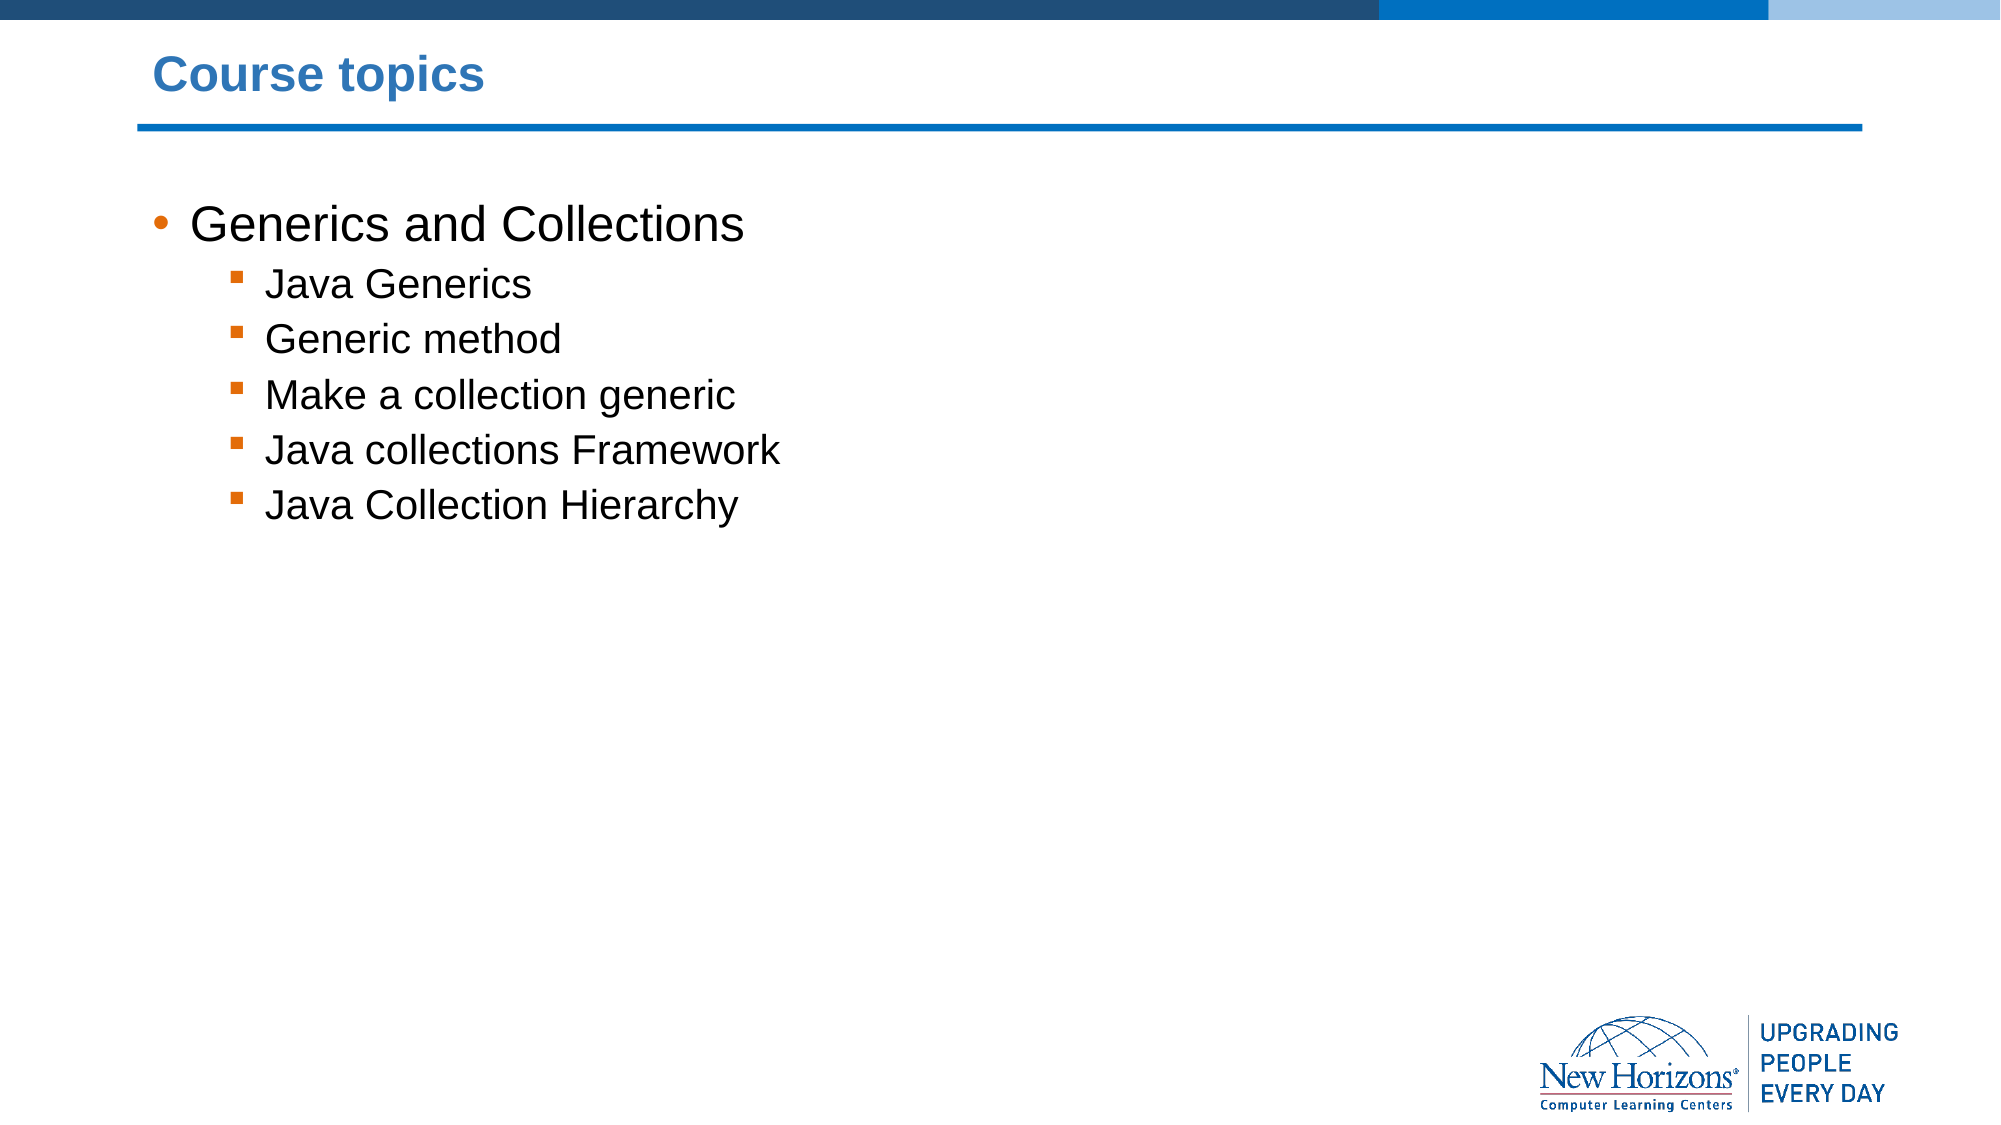

# Course topics
Generics and Collections
Java Generics
Generic method
Make a collection generic
Java collections Framework
Java Collection Hierarchy